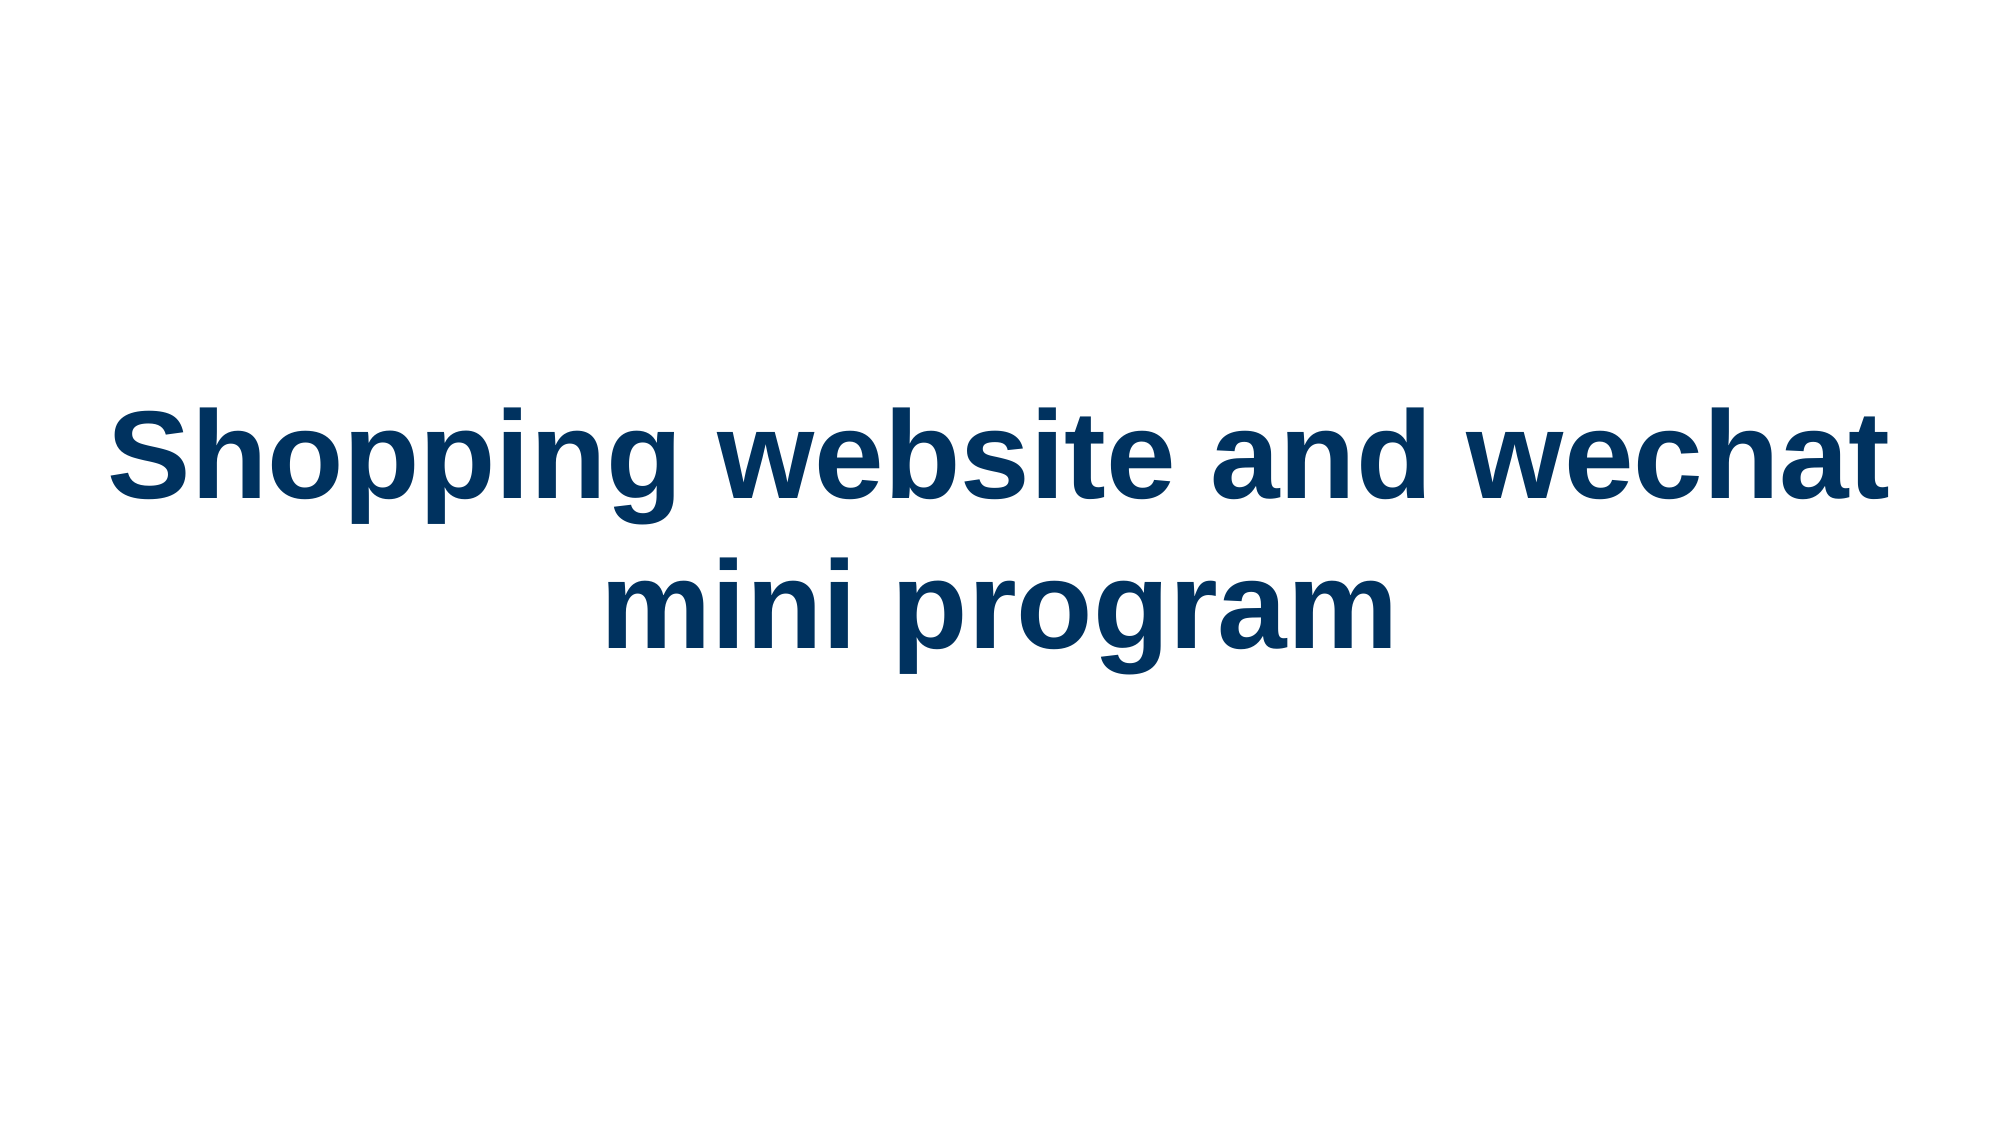

# Shopping website and wechat mini program